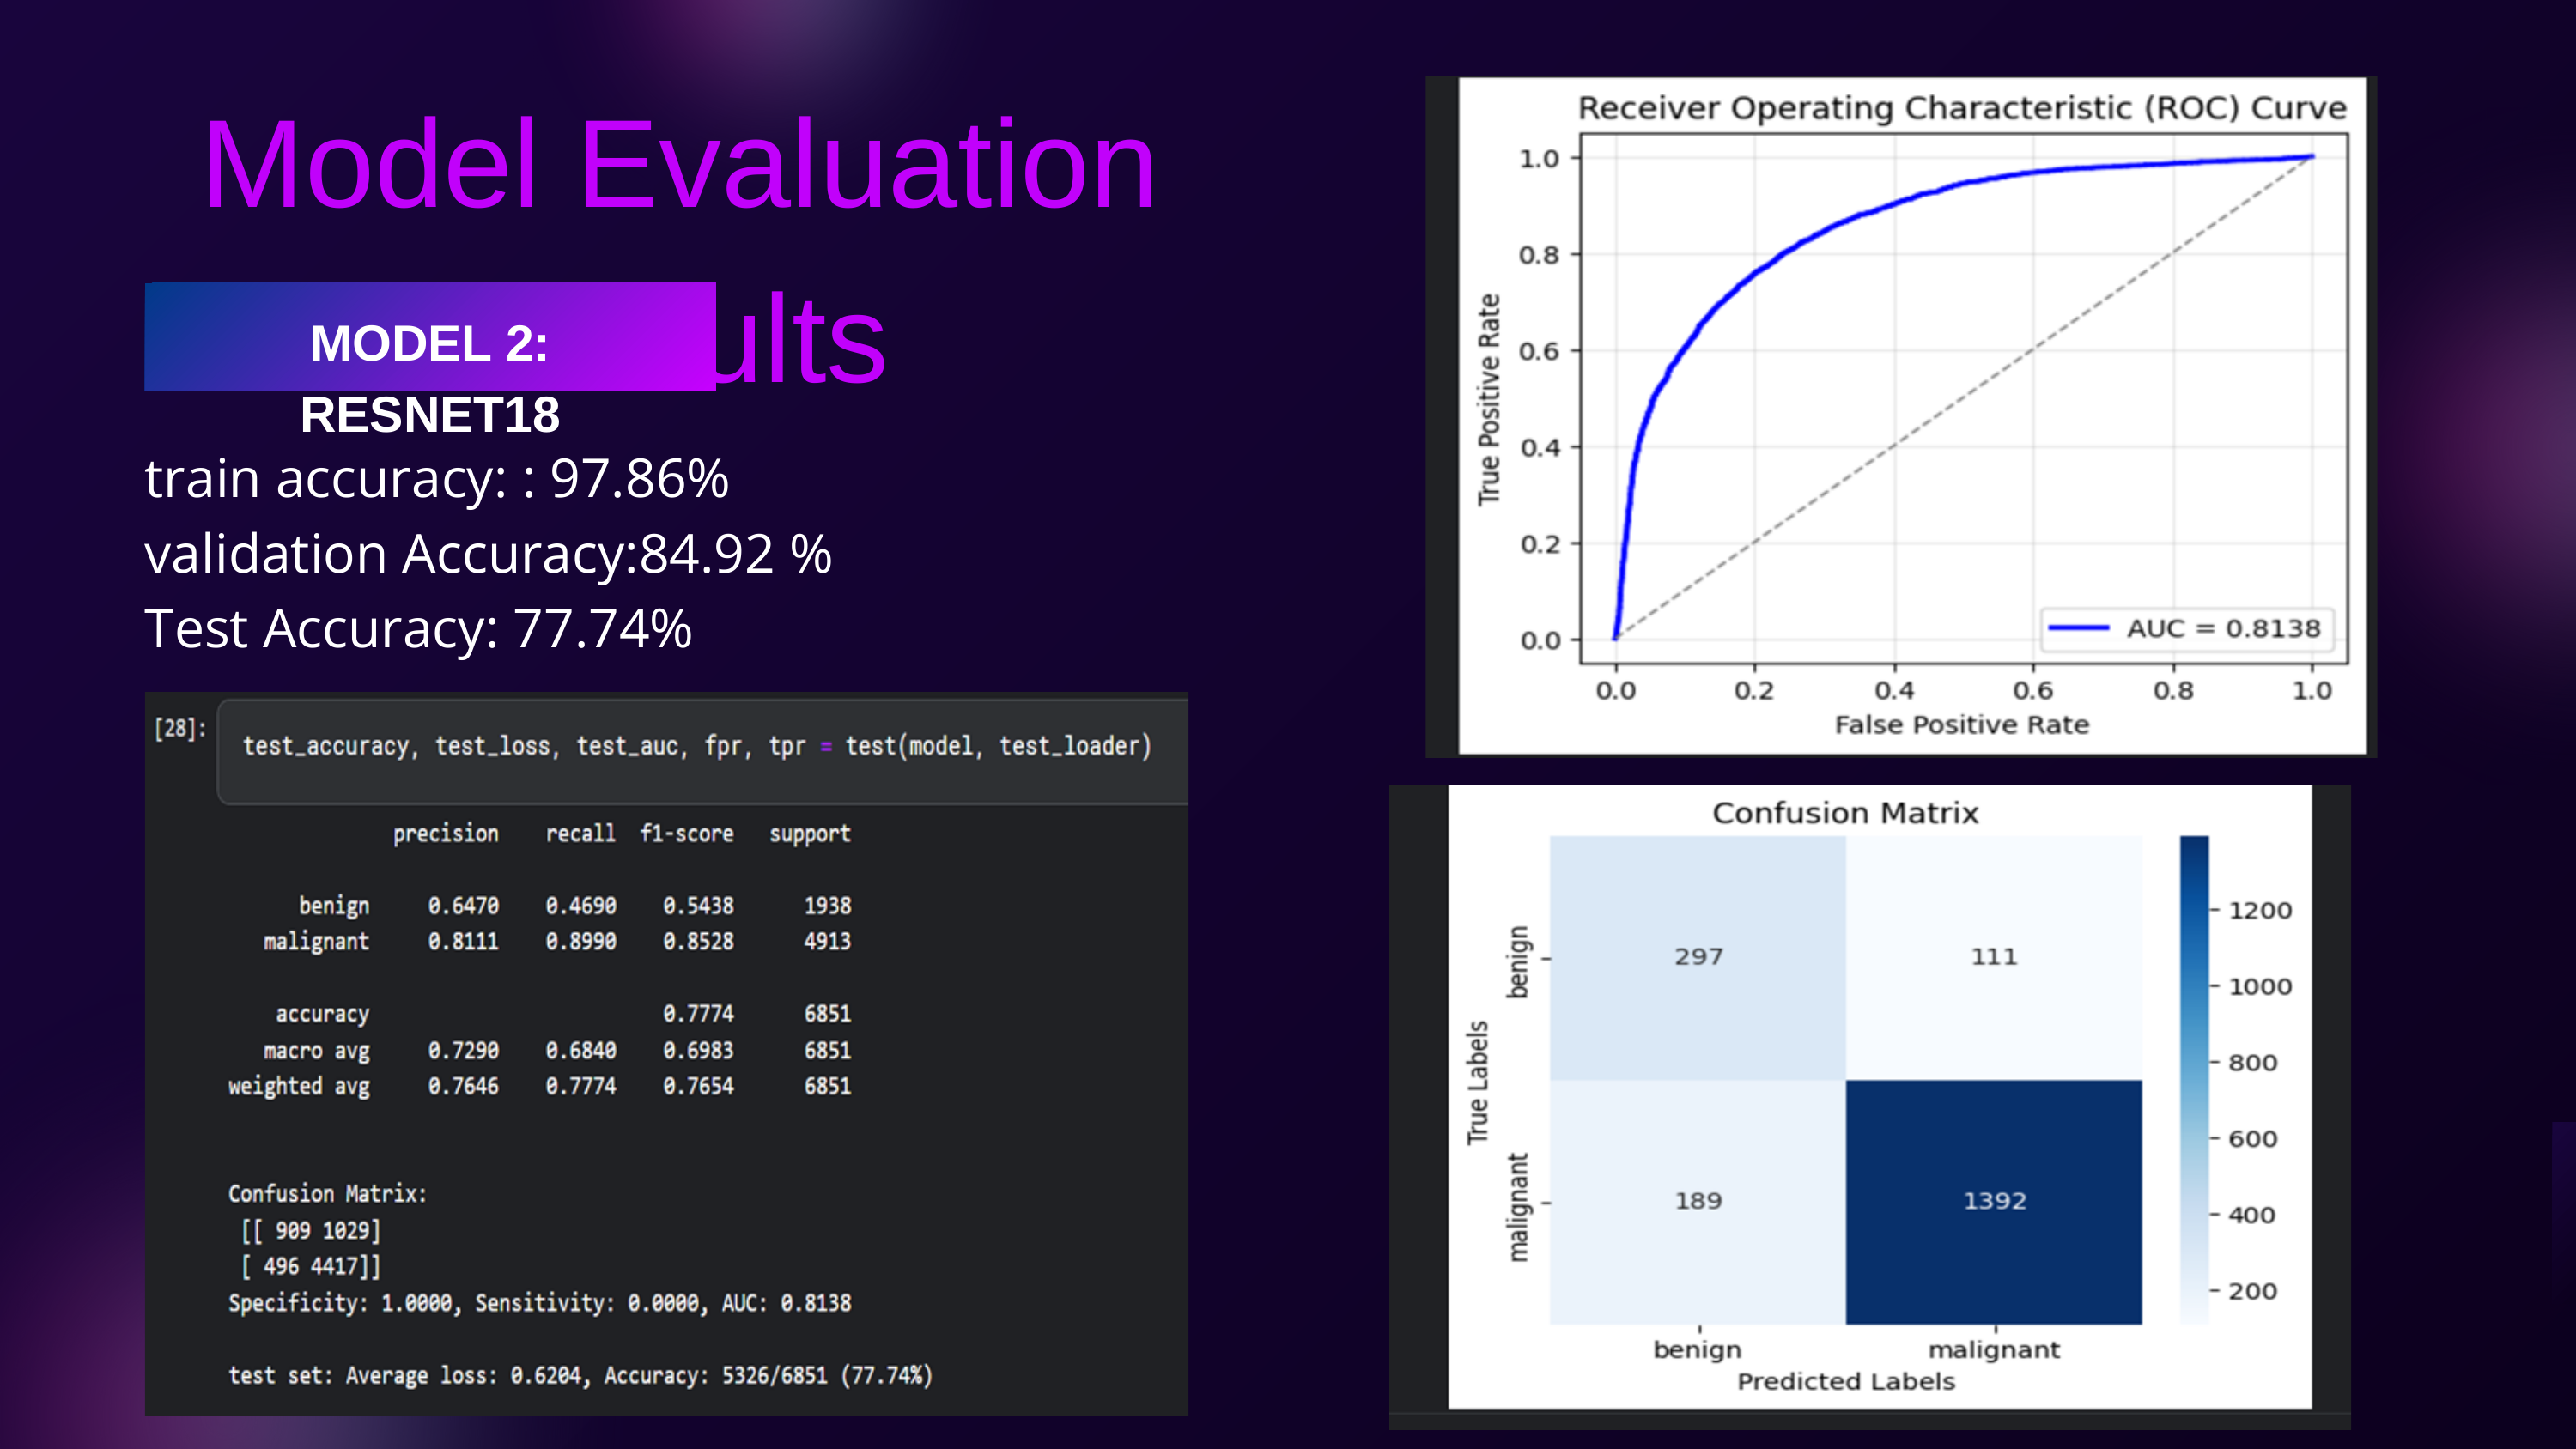

Model Evaluation Results

MODEL 2: RESNET18
train accuracy: : 97.86%
validation Accuracy:84.92 %
Test Accuracy: 77.74%